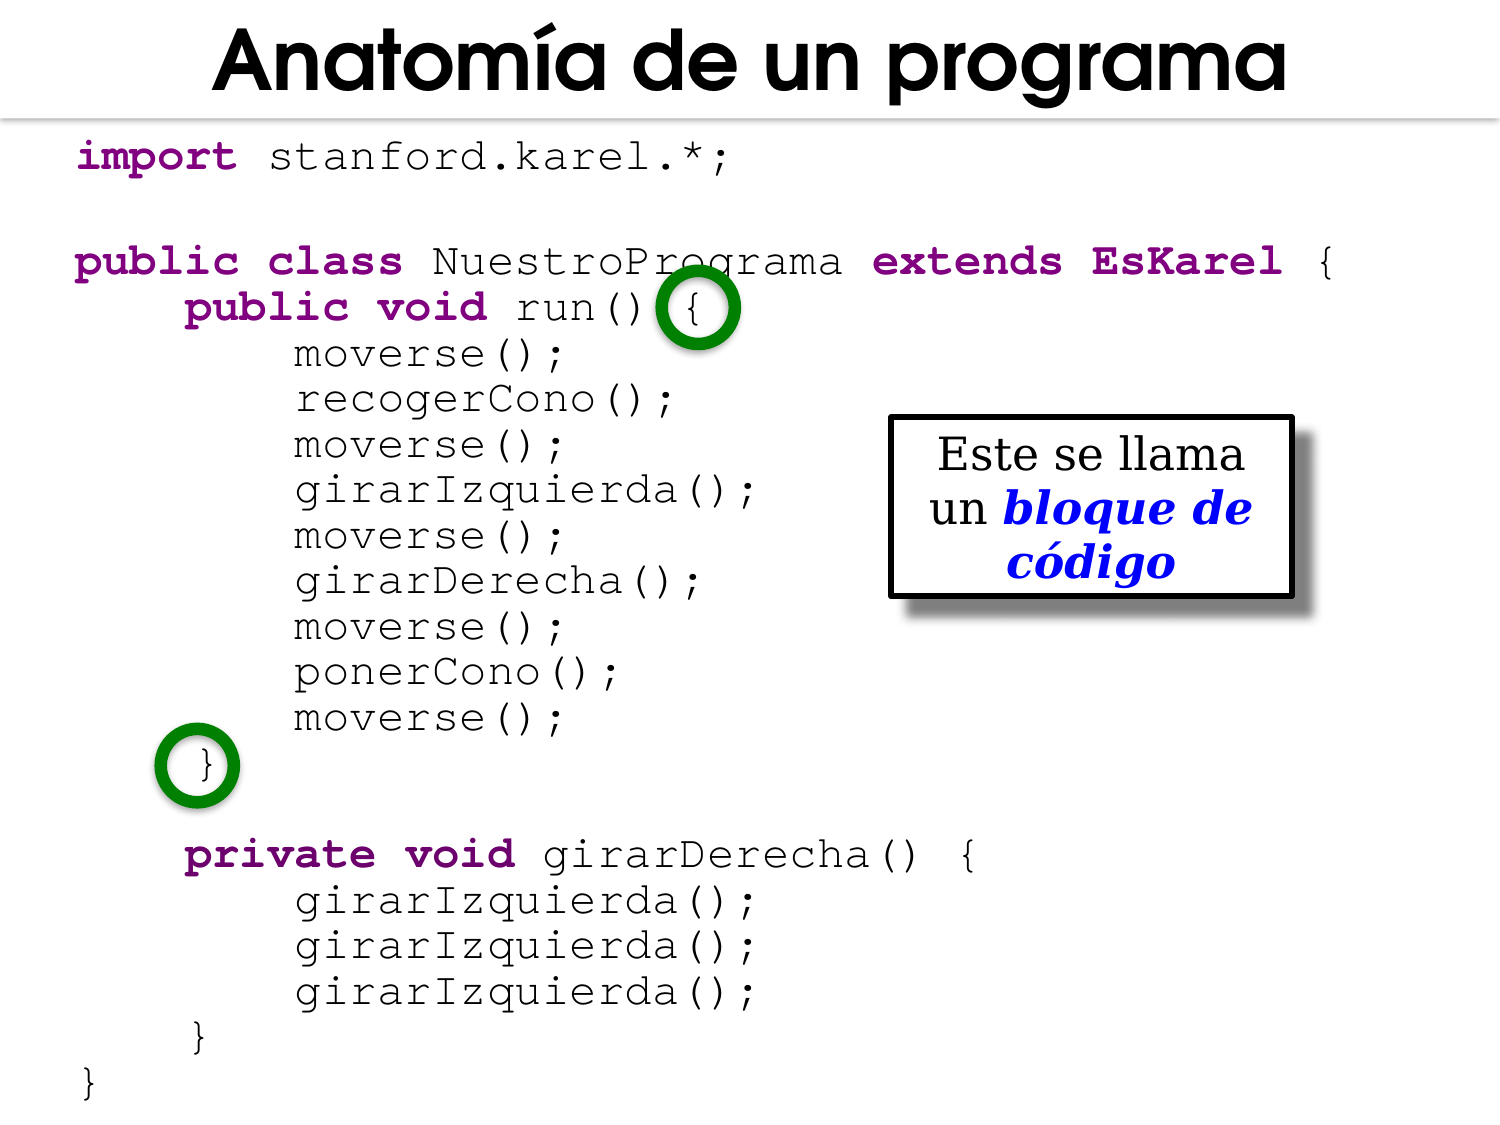

Anatomía de un programa
import stanford.karel.*;

public class NuestroPrograma extends EsKarel {
    public void run() {
        moverse();
        recogerCono();
        moverse();
        girarIzquierda();
        moverse();
        girarDerecha();
        moverse();
        ponerCono();
        moverse();
	}

    private void girarDerecha() {
        girarIzquierda();
        girarIzquierda();
        girarIzquierda();
    }
}

Este se llama un bloque de código